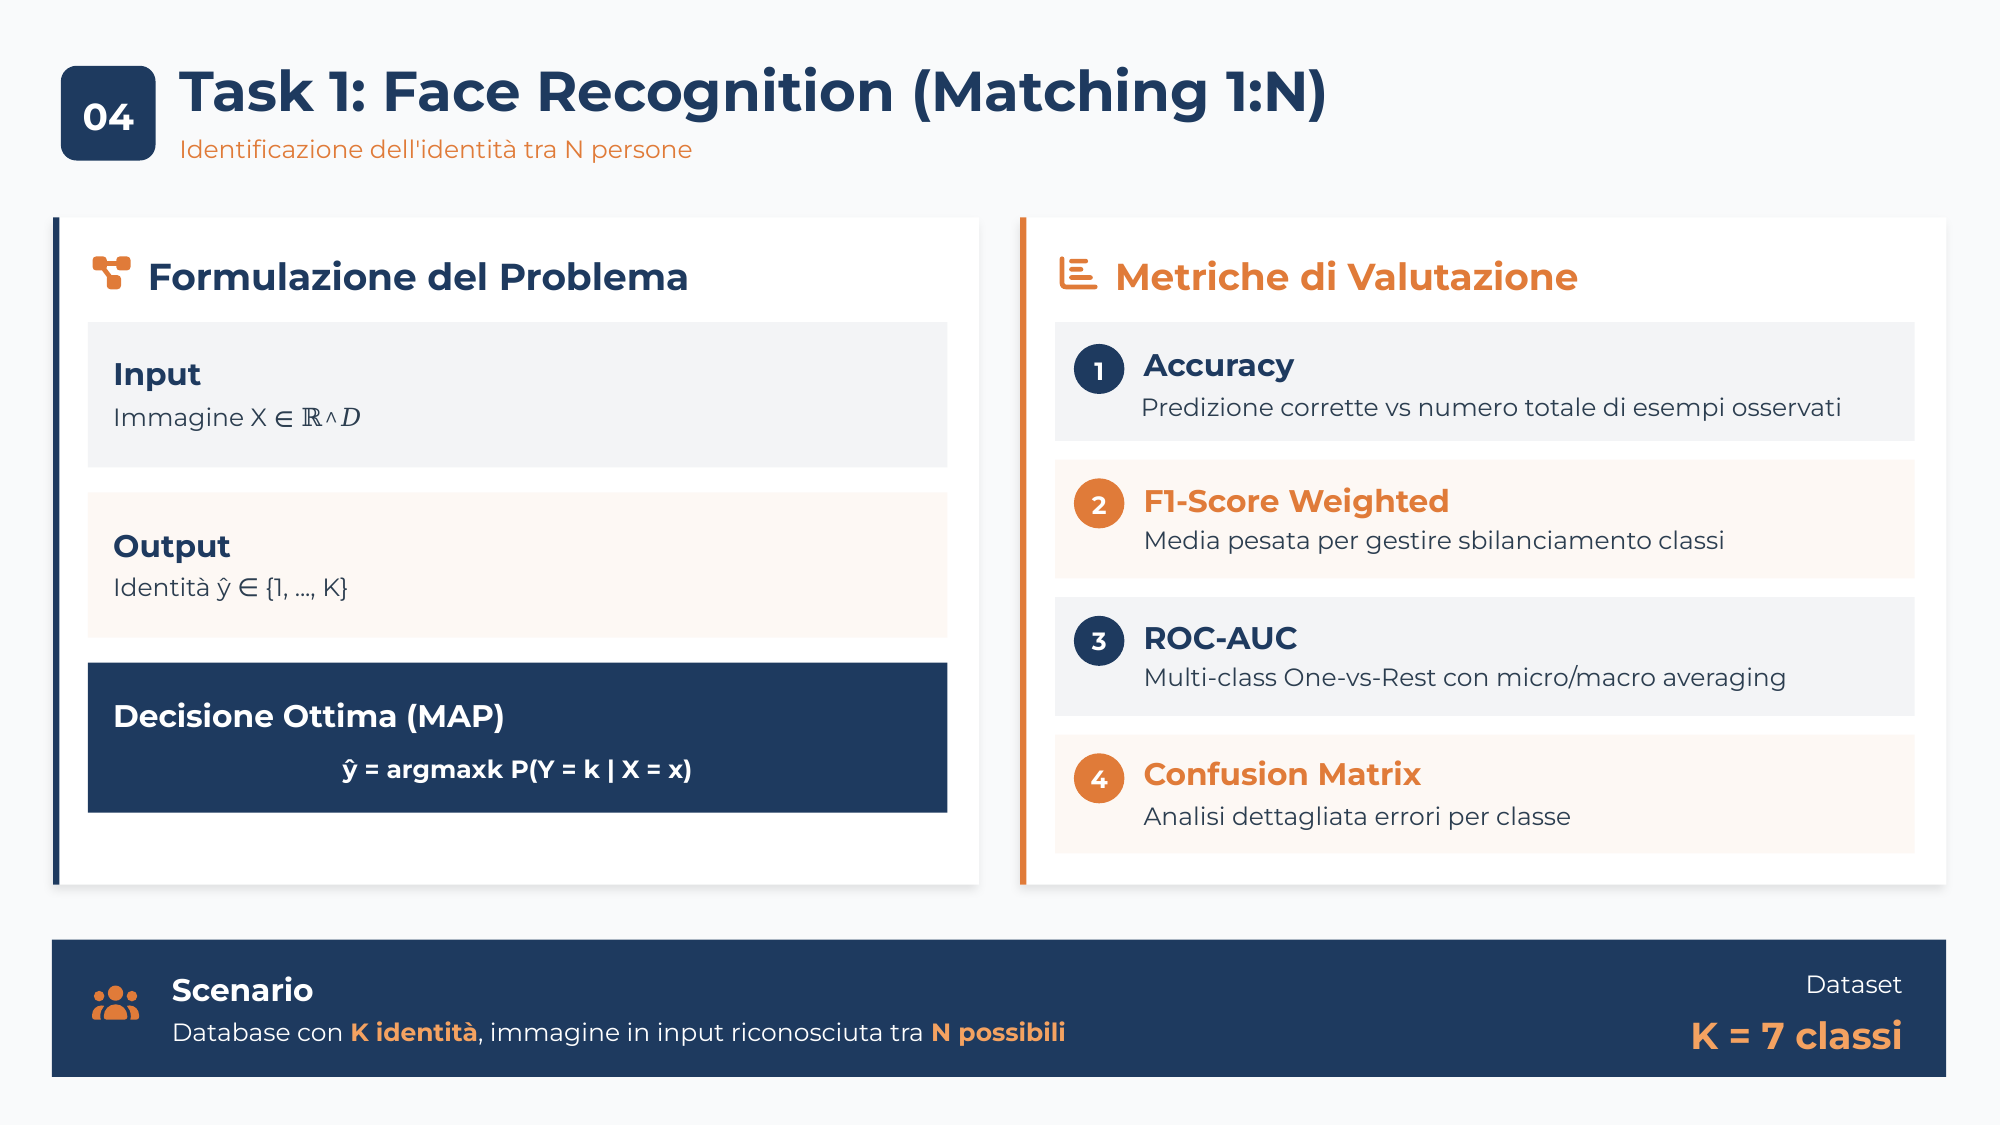

Task 1: Face Recognition (Matching 1:N)
04

04
Identificazione dell'identità tra N persone

Formulazione del Problema
Metriche di Valutazione

Accuracy
1

Input
Predizione corrette vs numero totale di esempi osservati
Immagine X ∈ ℝ^𝐷

F1-Score Weighted
2

Media pesata per gestire sbilanciamento classi
Output
Identità ŷ ∈ {1, ..., K}

ROC-AUC
3

Multi-class One-vs-Rest con micro/macro averaging

Decisione Ottima (MAP)

ŷ = argmaxk P(Y = k | X = x)
Confusion Matrix
4

Analisi dettagliata errori per classe

Scenario
Database con K identità, immagine in input riconosciuta tra N possibili

Dataset
K = 7 classi